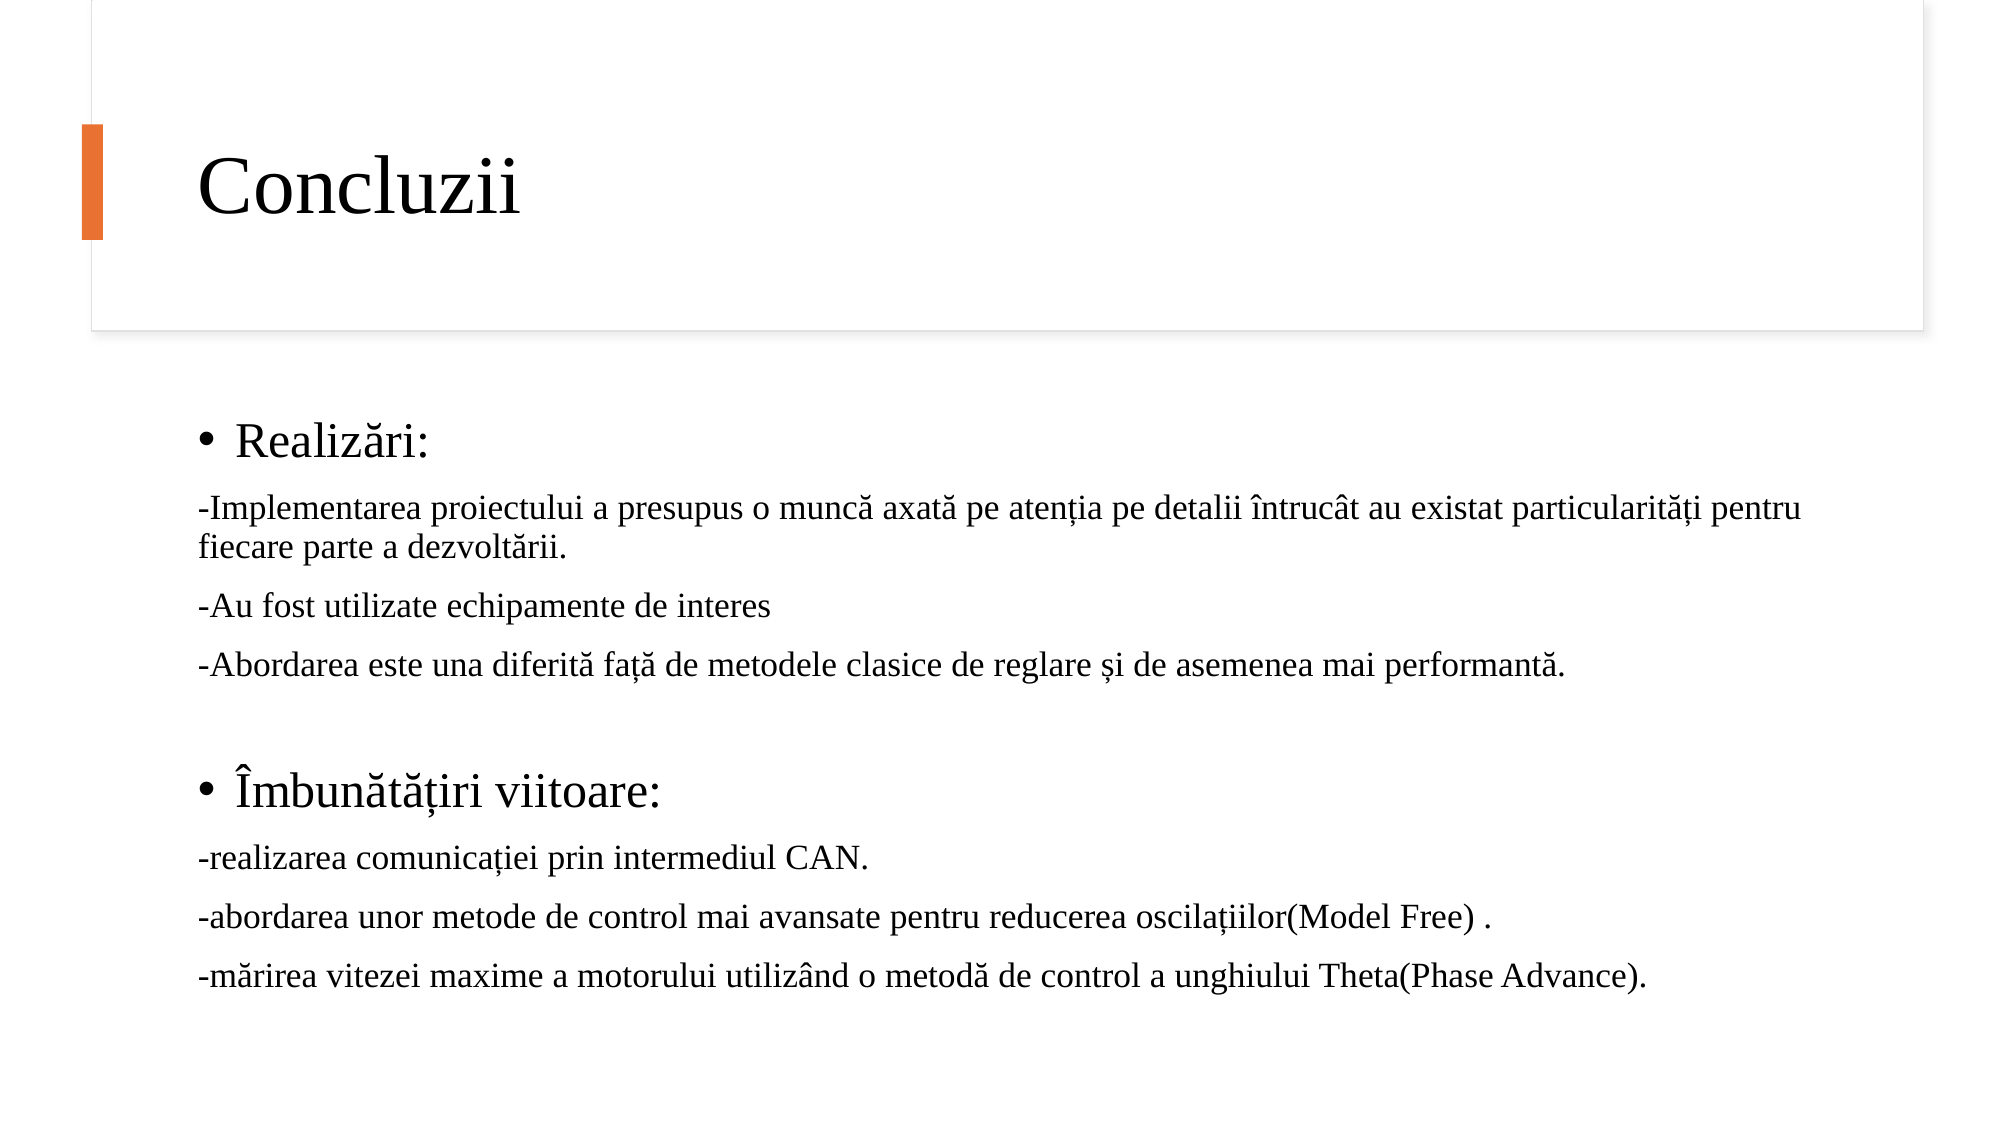

# Concluzii

Realizări:
-Implementarea proiectului a presupus o muncă axată pe atenția pe detalii întrucât au existat particularități pentru fiecare parte a dezvoltării.
-Au fost utilizate echipamente de interes
-Abordarea este una diferită față de metodele clasice de reglare și de asemenea mai performantă.

Îmbunătățiri viitoare:
-realizarea comunicației prin intermediul CAN.
-abordarea unor metode de control mai avansate pentru reducerea oscilațiilor(Model Free) .
-mărirea vitezei maxime a motorului utilizând o metodă de control a unghiului Theta(Phase Advance).